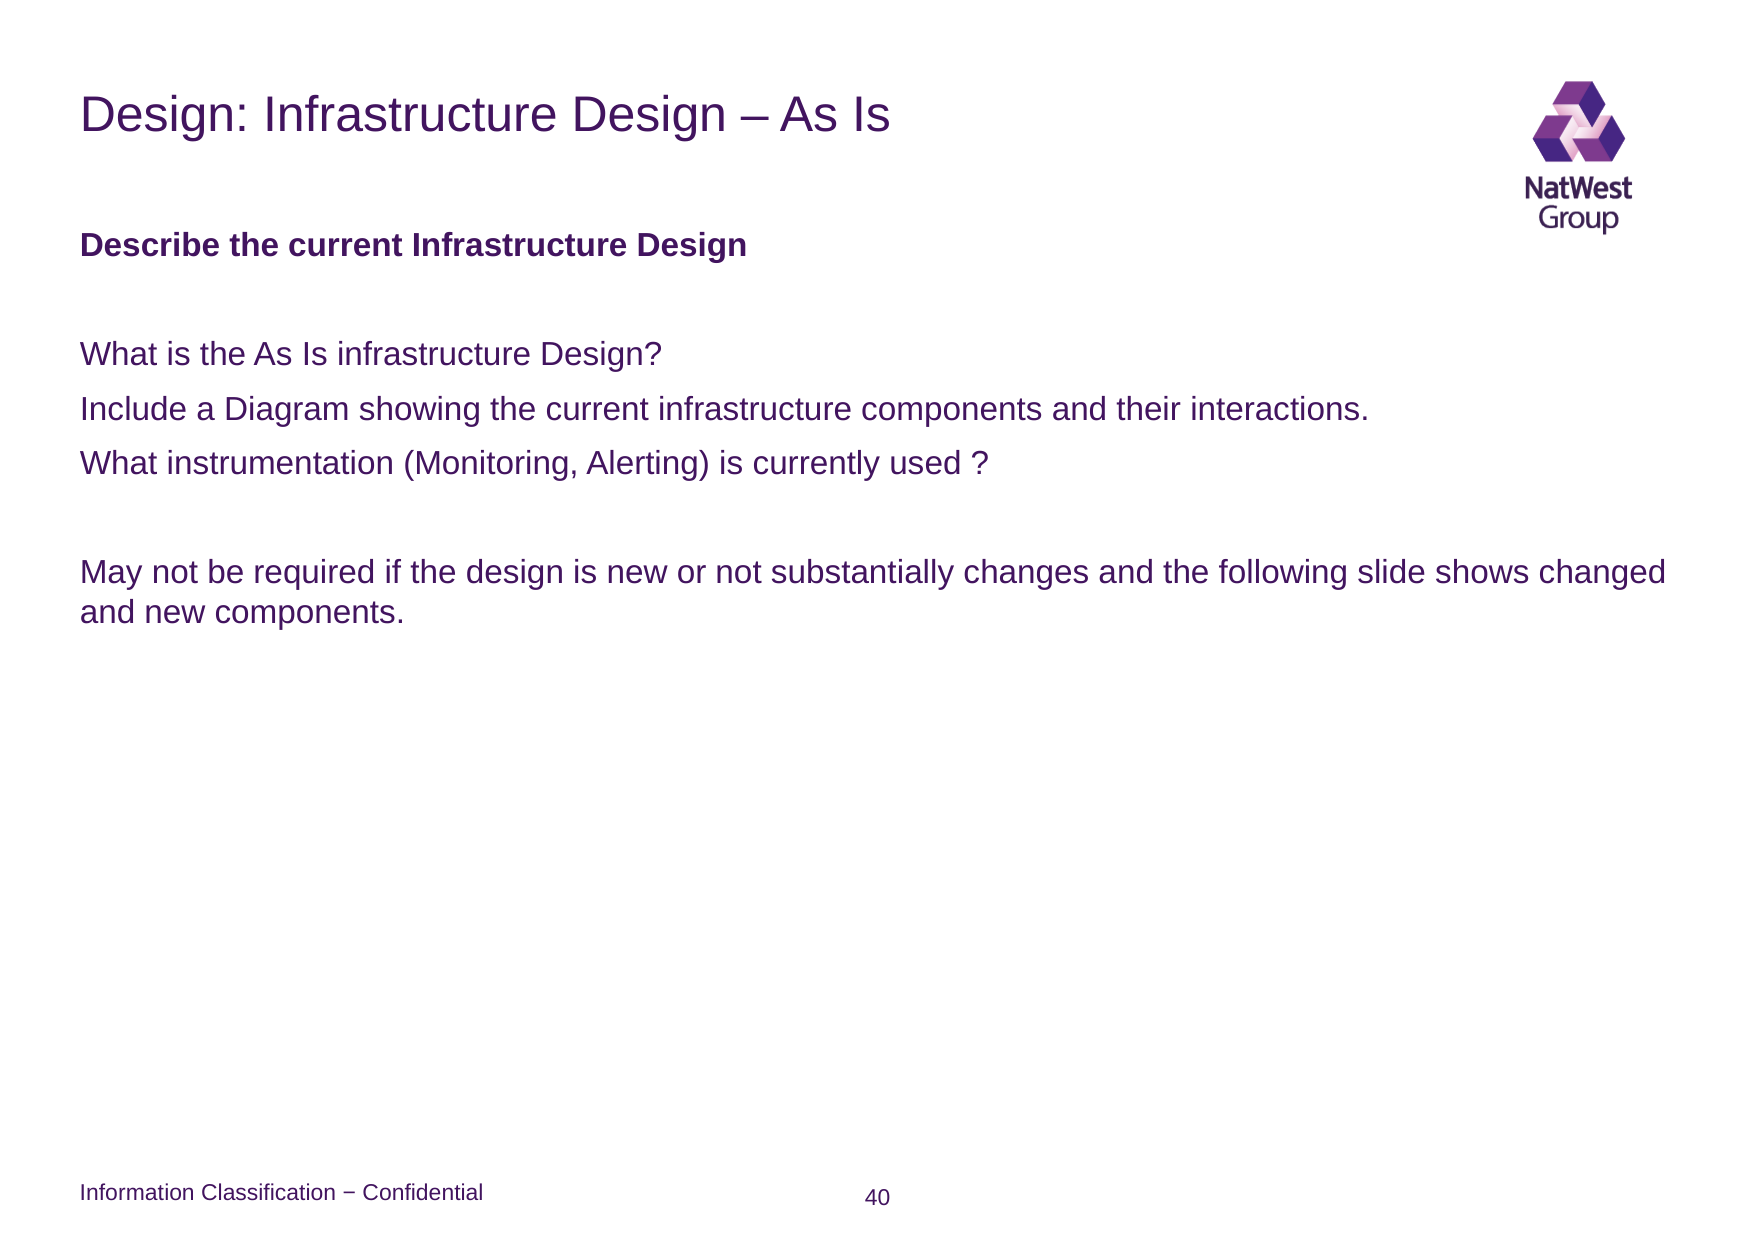

# Design: Infrastructure Design – As Is
Describe the current Infrastructure Design

What is the As Is infrastructure Design?
Include a Diagram showing the current infrastructure components and their interactions.
What instrumentation (Monitoring, Alerting) is currently used ?

May not be required if the design is new or not substantially changes and the following slide shows changed and new components.

40